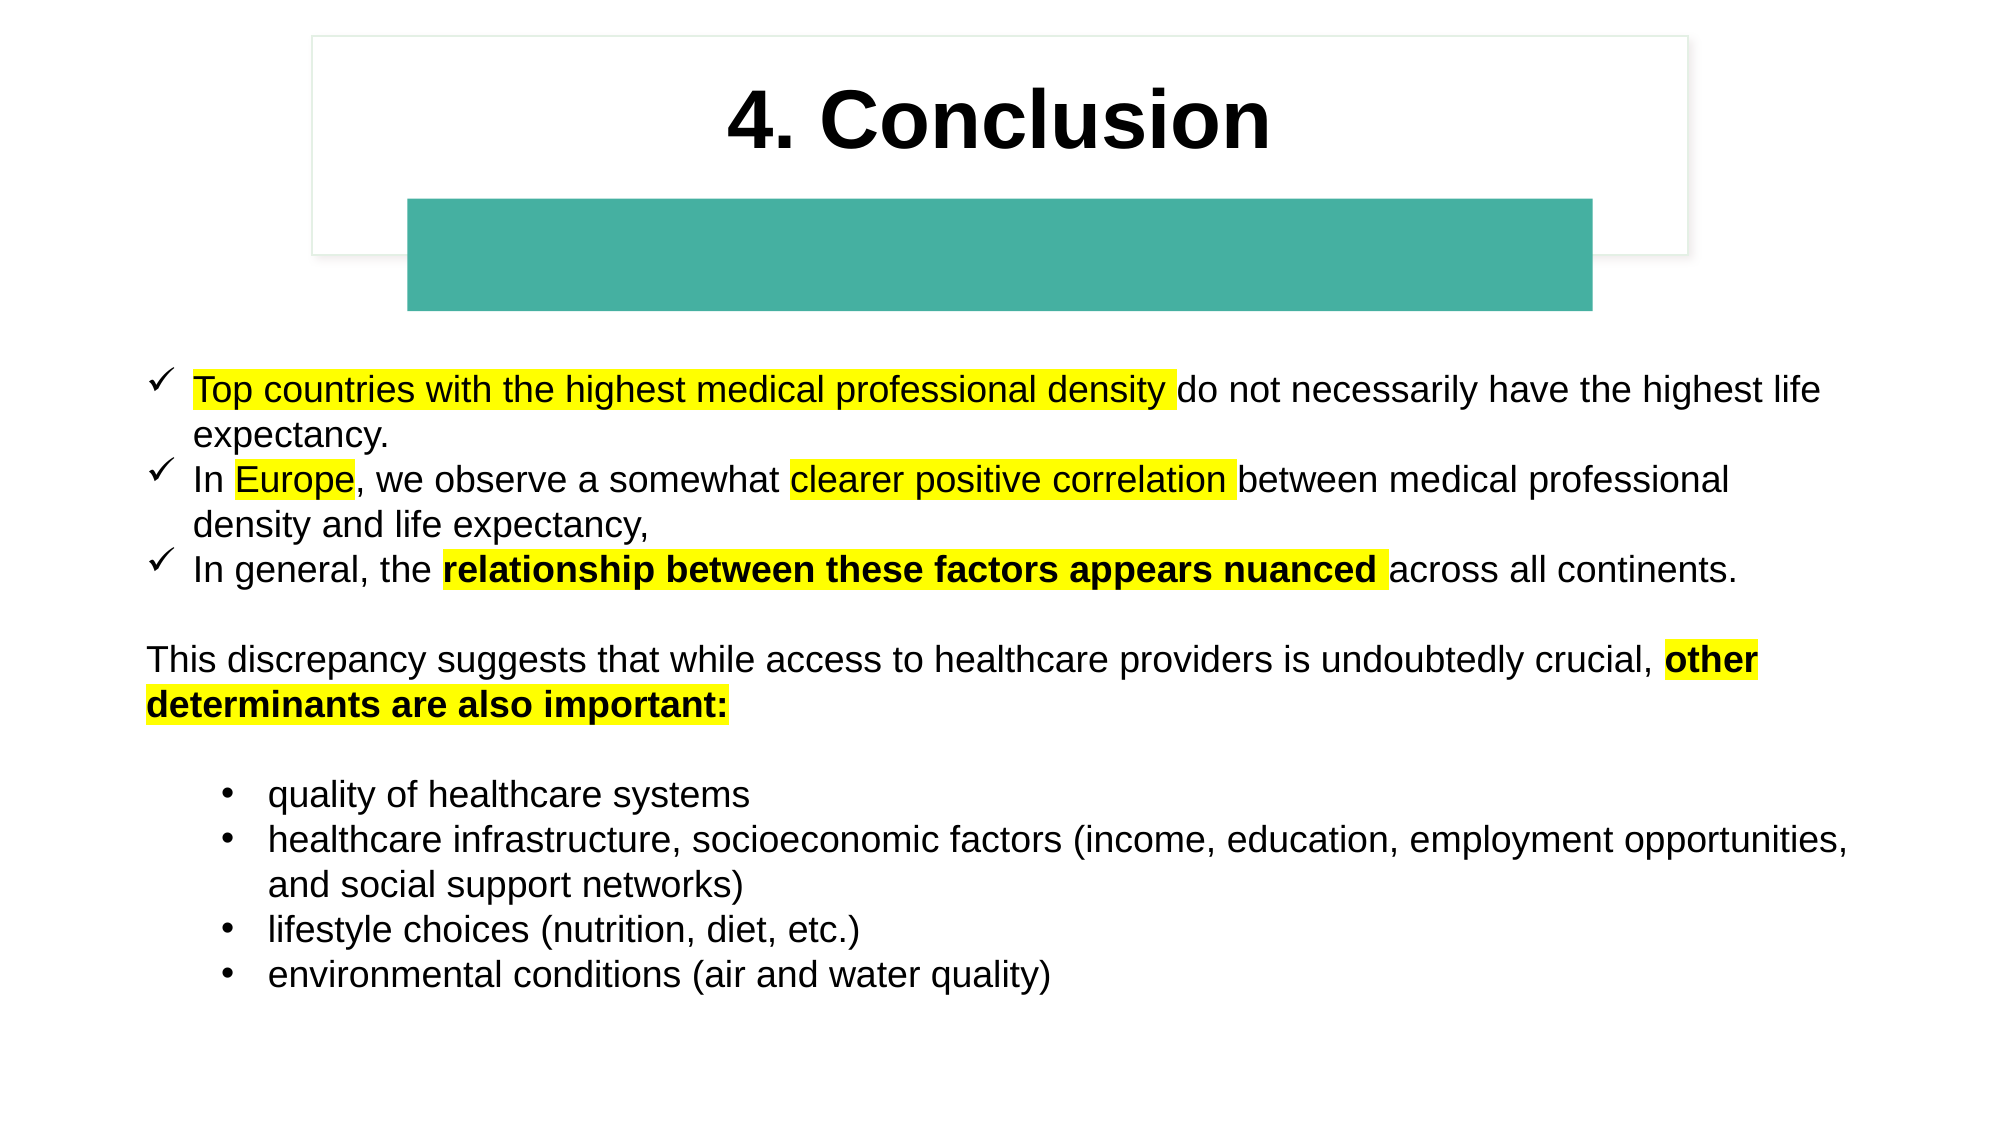

# 4. Conclusion

Top countries with the highest medical professional density do not necessarily have the highest life expectancy.
In Europe, we observe a somewhat clearer positive correlation between medical professional density and life expectancy,
In general, the relationship between these factors appears nuanced across all continents.

This discrepancy suggests that while access to healthcare providers is undoubtedly crucial, other determinants are also important:

quality of healthcare systems
healthcare infrastructure, socioeconomic factors (income, education, employment opportunities, and social support networks)
lifestyle choices (nutrition, diet, etc.)
environmental conditions (air and water quality)